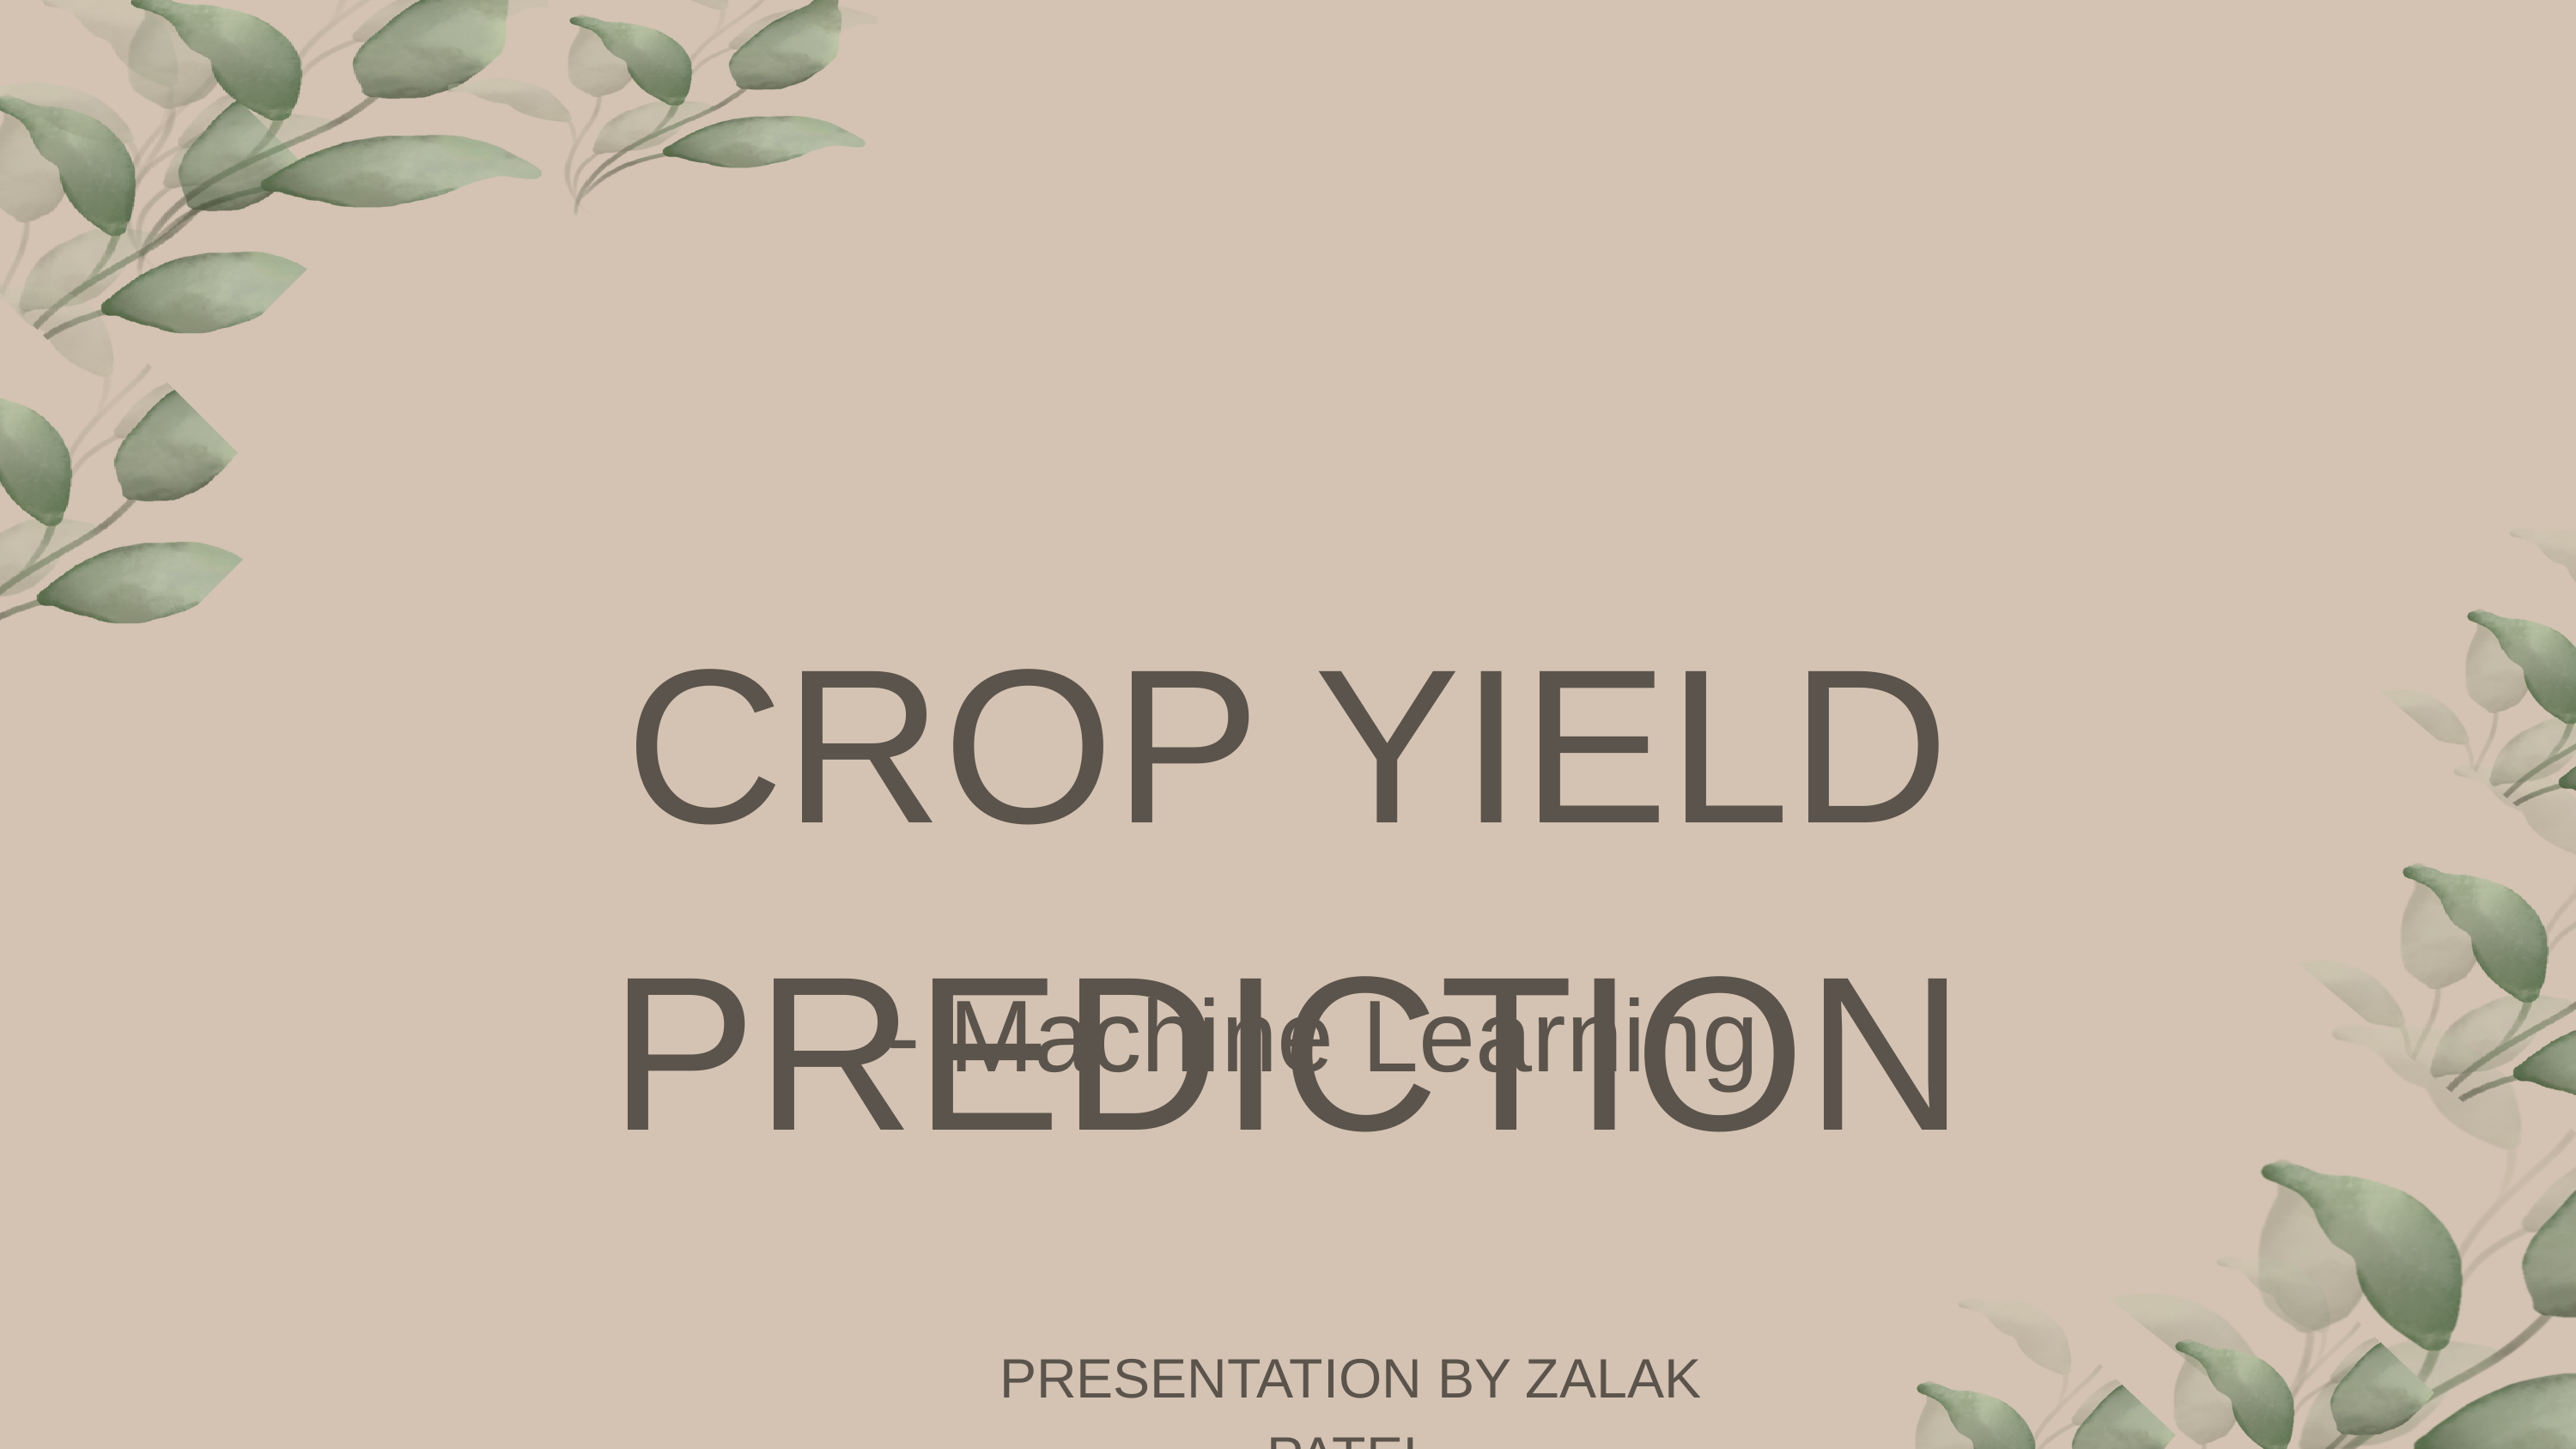

CROP YIELD PREDICTION

 - Machine Learning

PRESENTATION BY ZALAK PATEL